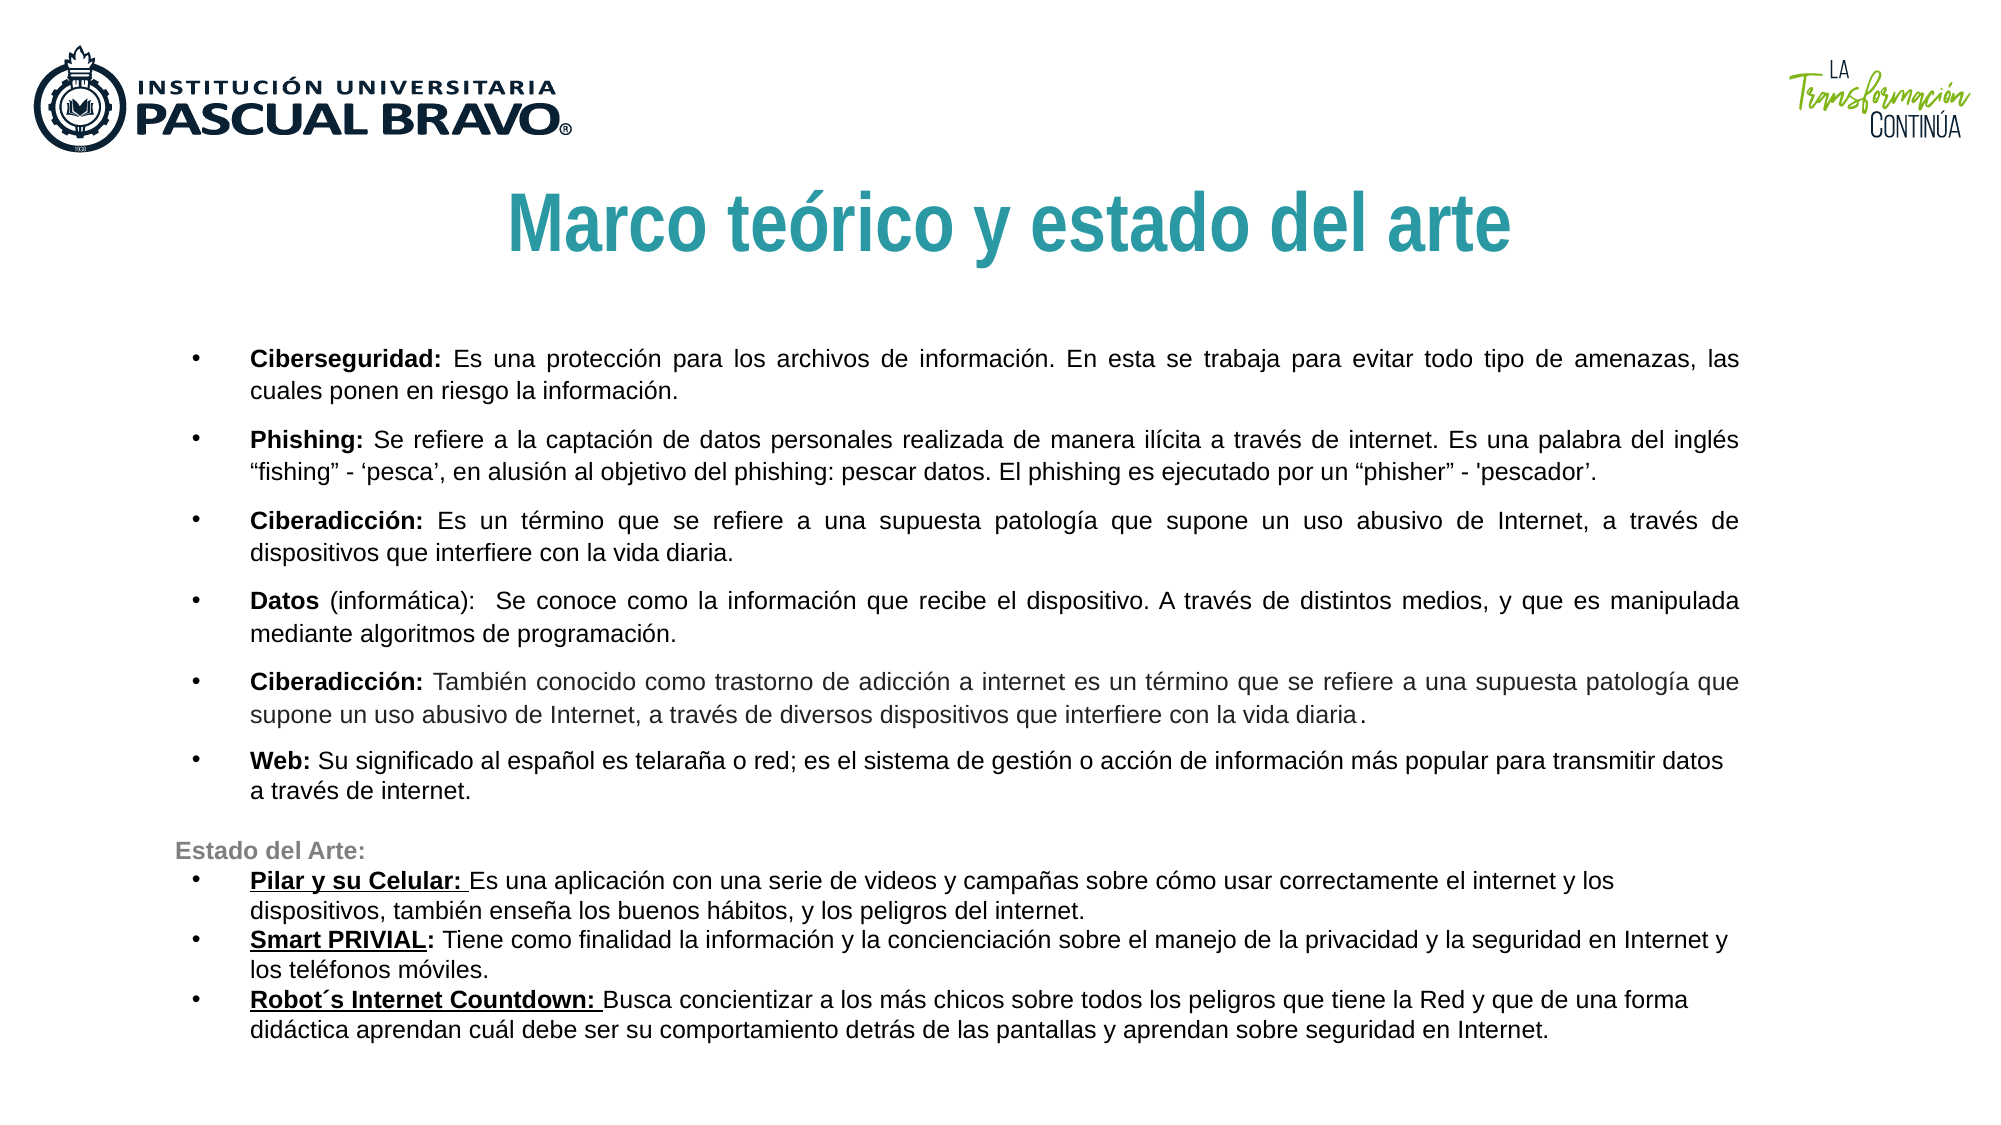

Marco teórico y estado del arte
Ciberseguridad: Es una protección para los archivos de información. En esta se trabaja para evitar todo tipo de amenazas, las cuales ponen en riesgo la información.
Phishing: Se refiere a la captación de datos personales realizada de manera ilícita a través de internet. Es una palabra del inglés “fishing” - ‘pesca’, en alusión al objetivo del phishing: pescar datos. El phishing es ejecutado por un “phisher” - 'pescador’.
Ciberadicción: Es un término que se refiere a una supuesta patología que supone un uso abusivo de Internet, a través de dispositivos que interfiere con la vida diaria.
Datos (informática):  Se conoce como la información que recibe el dispositivo. A través de distintos medios, y que es manipulada mediante algoritmos de programación.
Ciberadicción: También conocido como trastorno de adicción a internet es un término que se refiere a una supuesta patología que supone un uso abusivo de Internet, a través de diversos dispositivos que interfiere con la vida diaria.
Web: Su significado al español es telaraña o red; es el sistema de gestión o acción de información más popular para transmitir datos a través de internet.

Estado del Arte:
Pilar y su Celular: Es una aplicación con una serie de videos y campañas sobre cómo usar correctamente el internet y los dispositivos, también enseña los buenos hábitos, y los peligros del internet.
Smart PRIVIAL: Tiene como finalidad la información y la concienciación sobre el manejo de la privacidad y la seguridad en Internet y los teléfonos móviles.
Robot´s Internet Countdown: Busca concientizar a los más chicos sobre todos los peligros que tiene la Red y que de una forma didáctica aprendan cuál debe ser su comportamiento detrás de las pantallas y aprendan sobre seguridad en Internet.